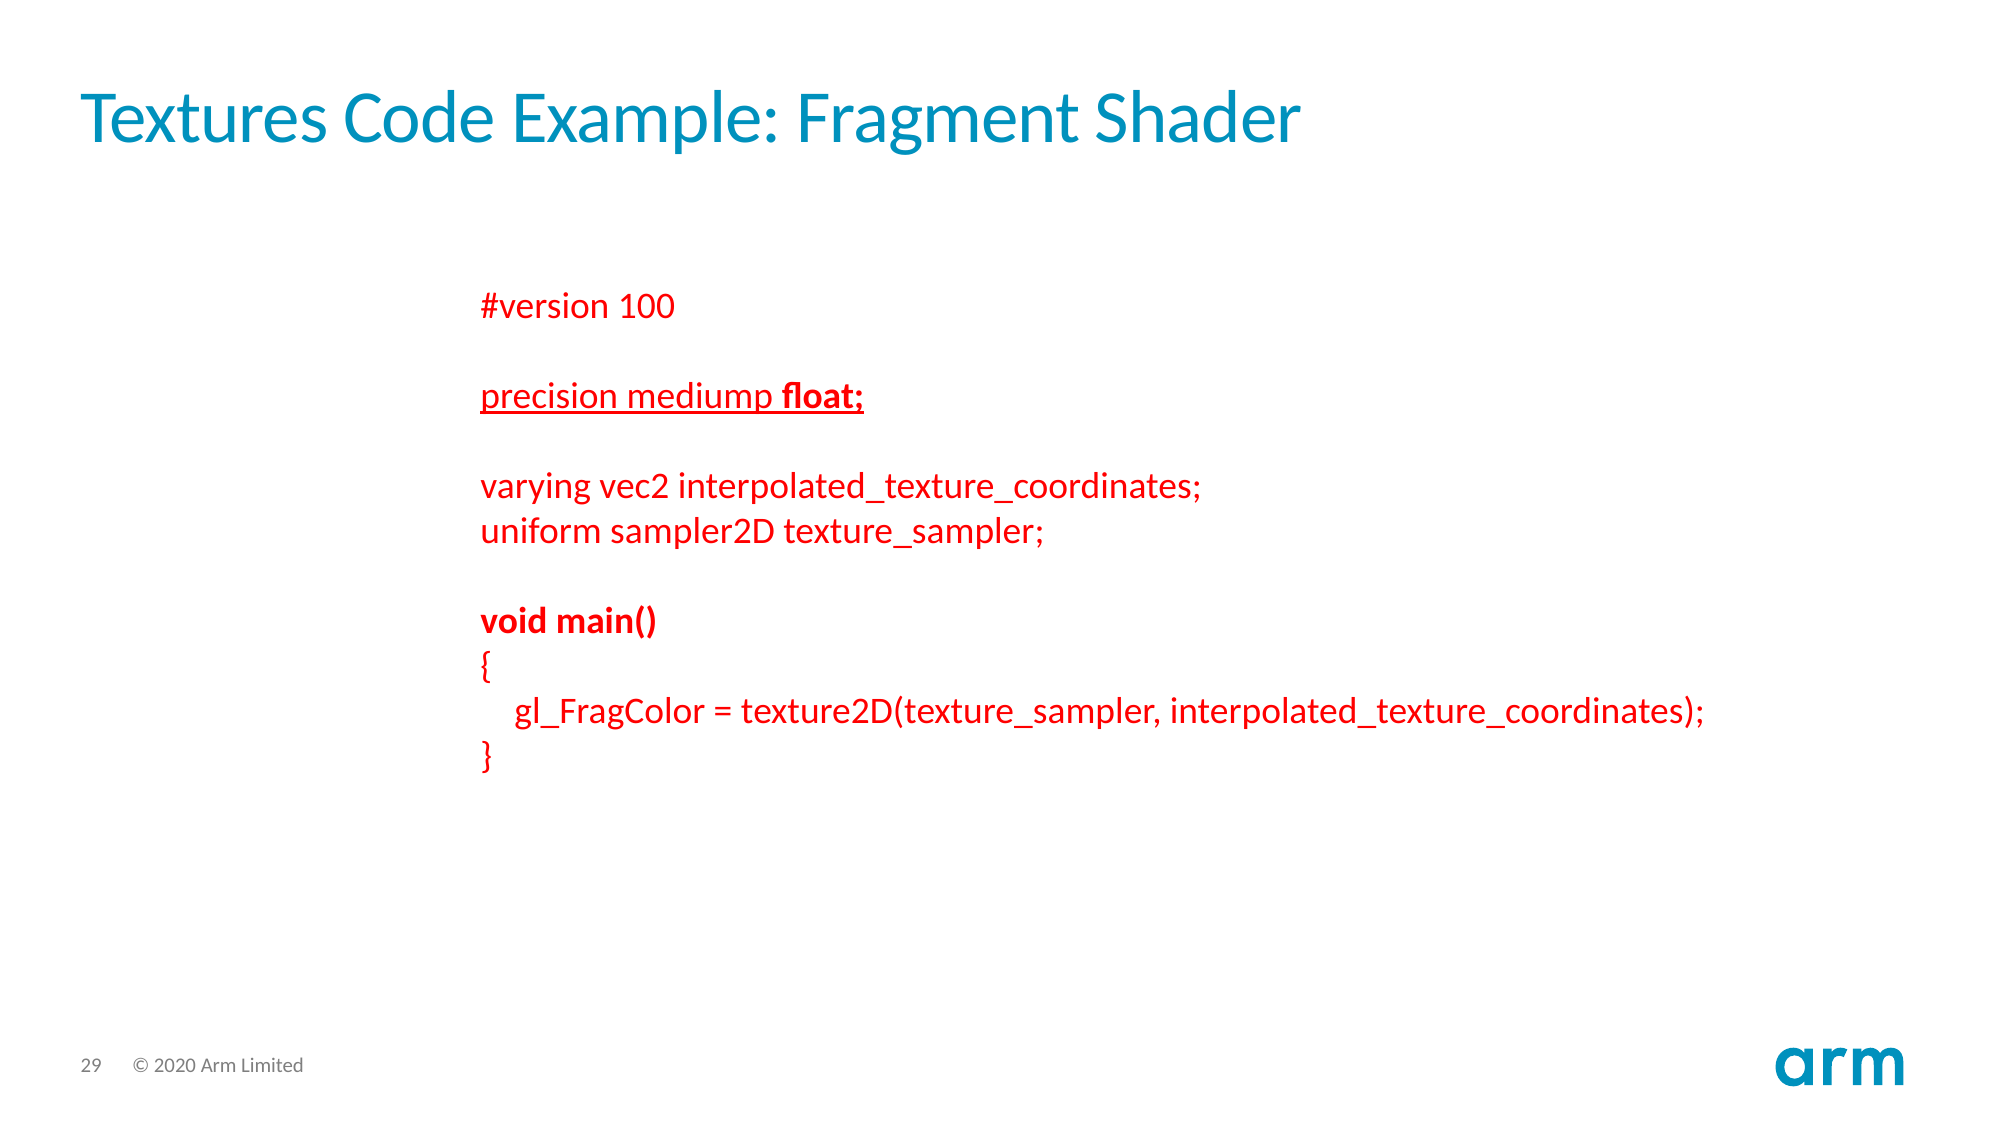

# Textures Code Example: Fragment Shader
#version 100

precision mediump float;

varying vec2 interpolated_texture_coordinates;
uniform sampler2D texture_sampler;

void main()
{
    gl_FragColor = texture2D(texture_sampler, interpolated_texture_coordinates);
}